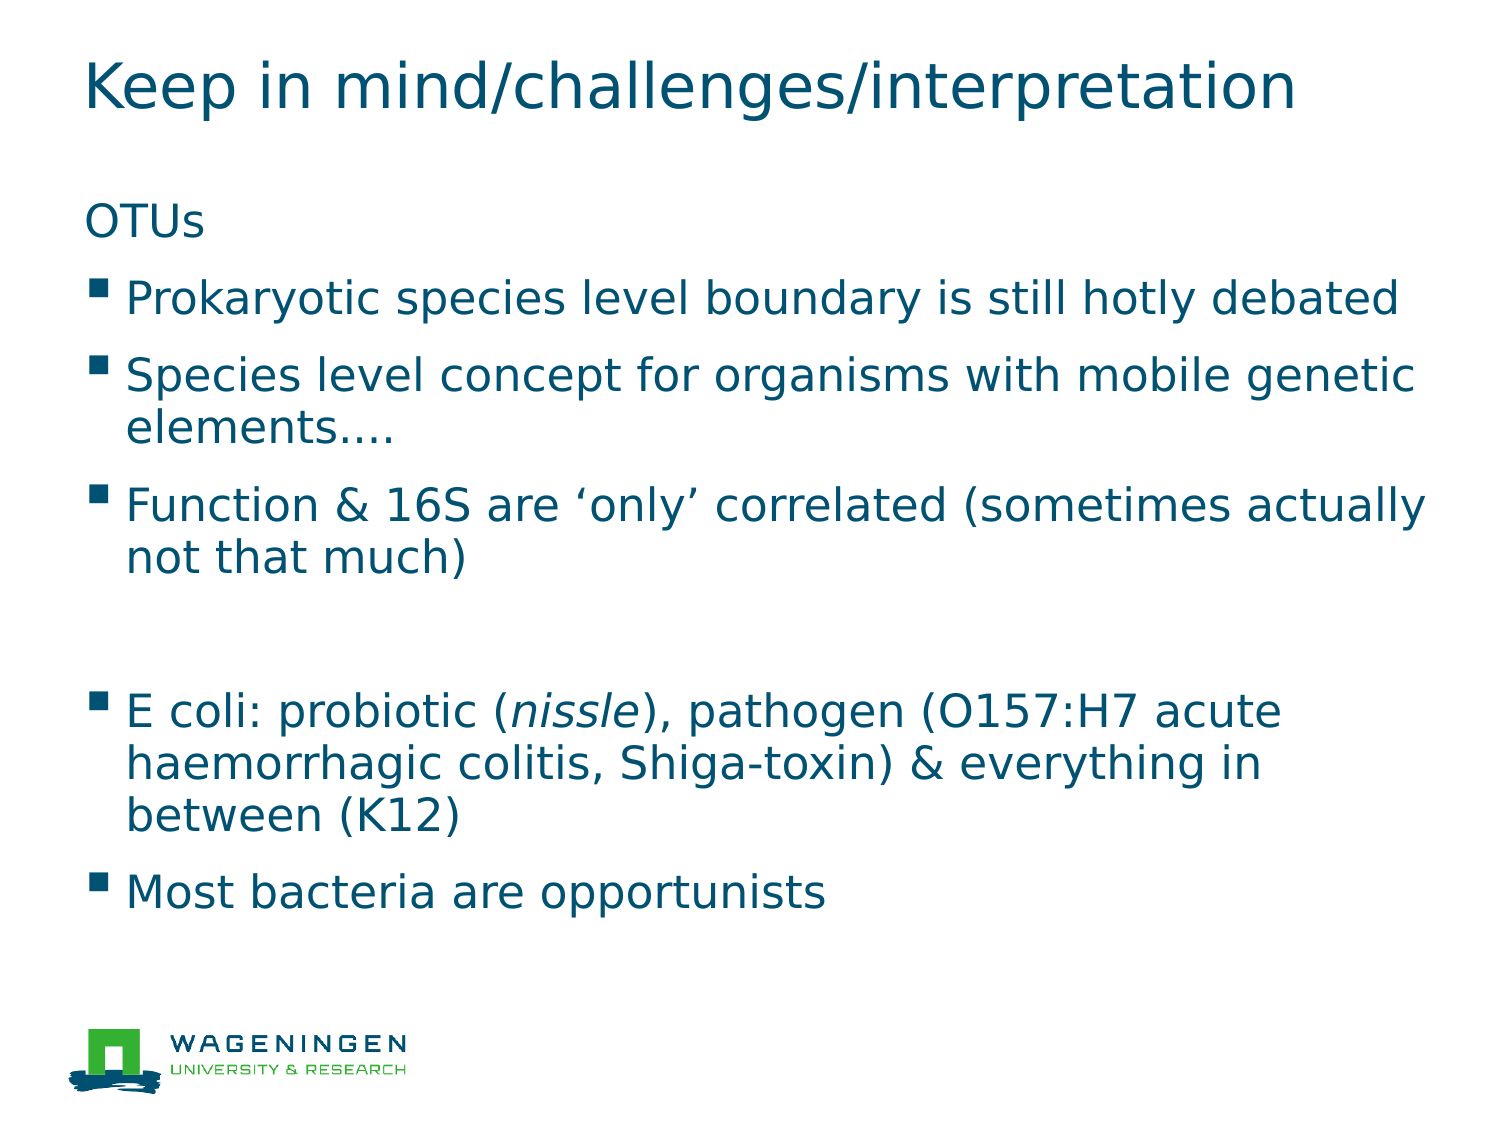

# Keep in mind/challenges/interpretation
OTUs
Prokaryotic species level boundary is still hotly debated
Species level concept for organisms with mobile genetic elements....
Function & 16S are ‘only’ correlated (sometimes actually not that much)

E coli: probiotic (nissle), pathogen (O157:H7 acute haemorrhagic colitis, Shiga-toxin) & everything in between (K12)
Most bacteria are opportunists